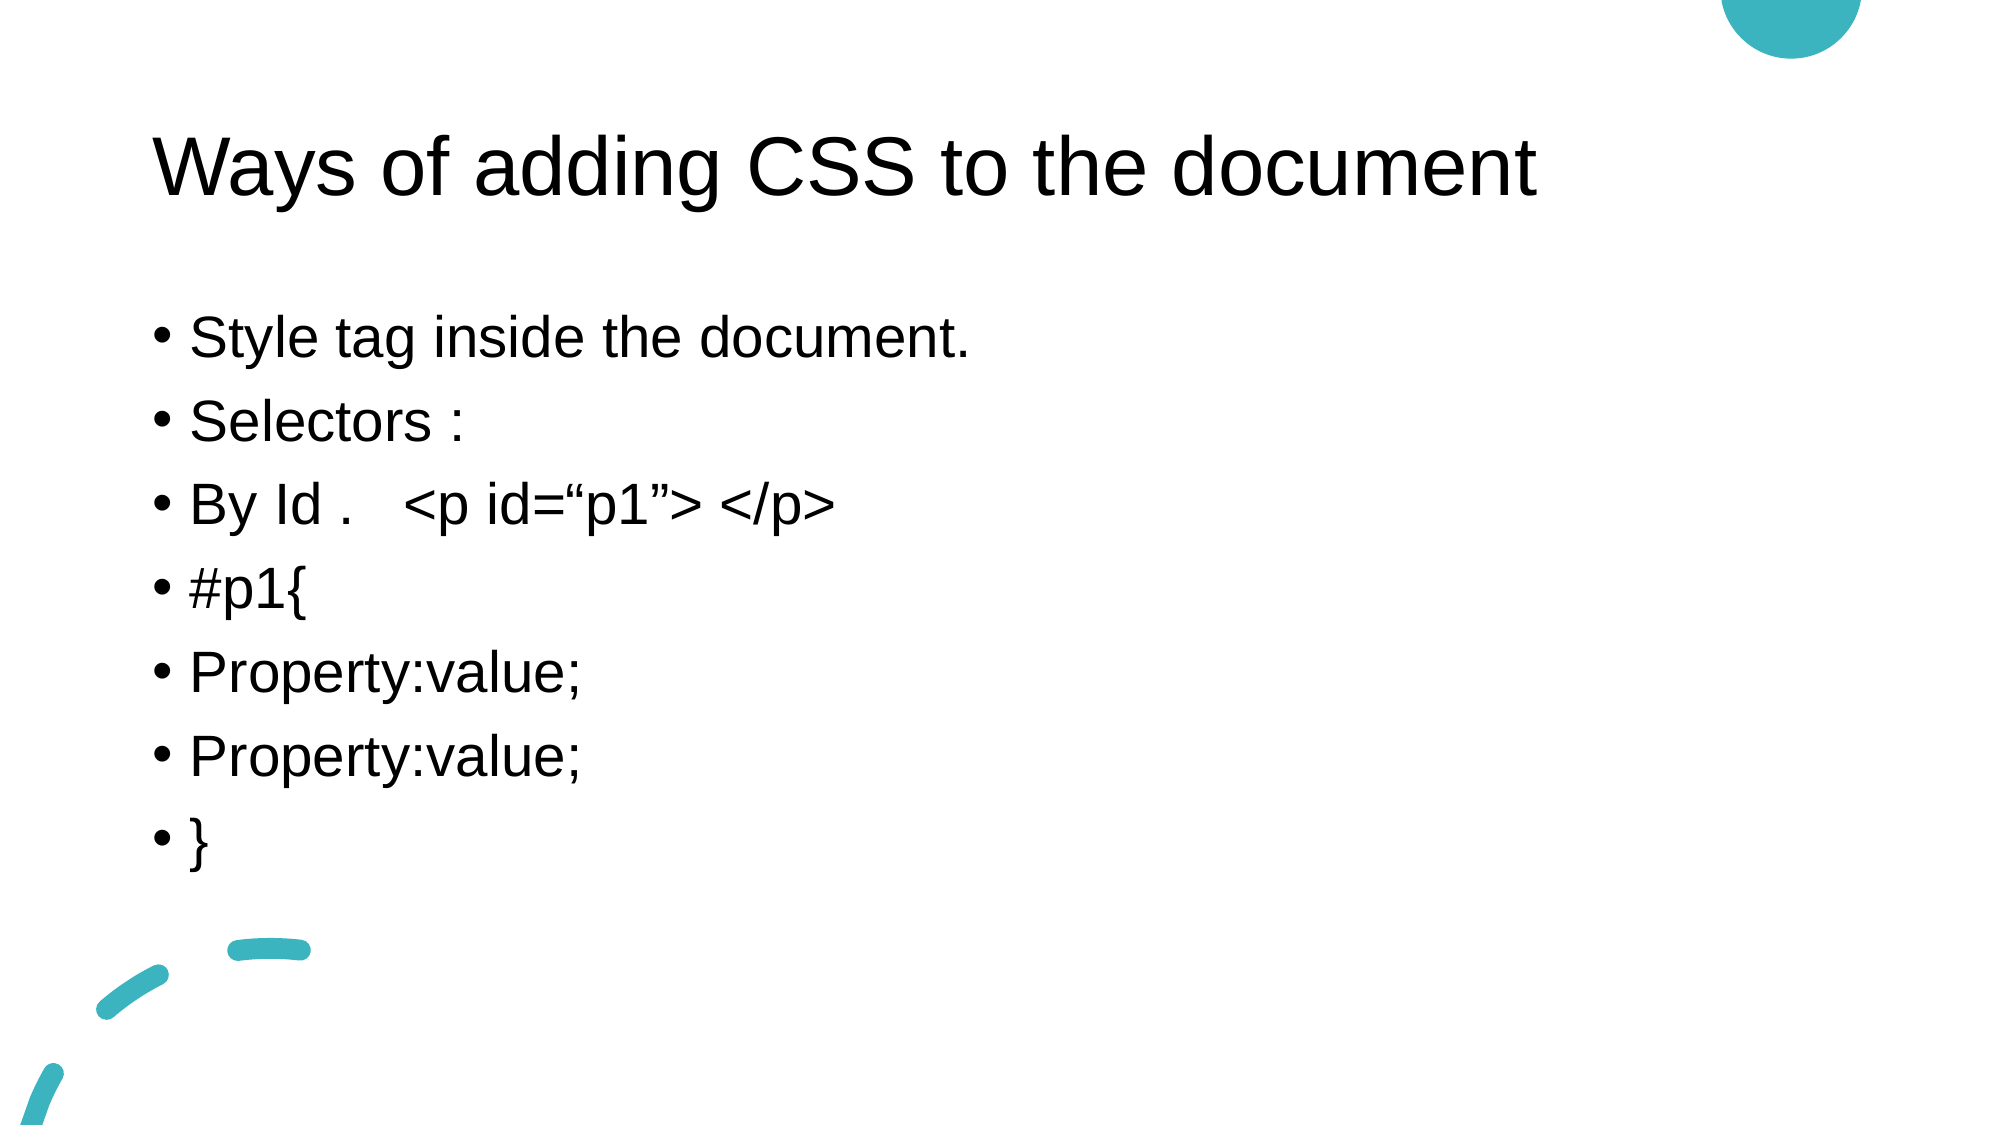

# Ways of adding CSS to the document
Style tag inside the document.
Selectors :
By Id .   <p id=“p1”> </p>
#p1{
Property:value;
Property:value;
}